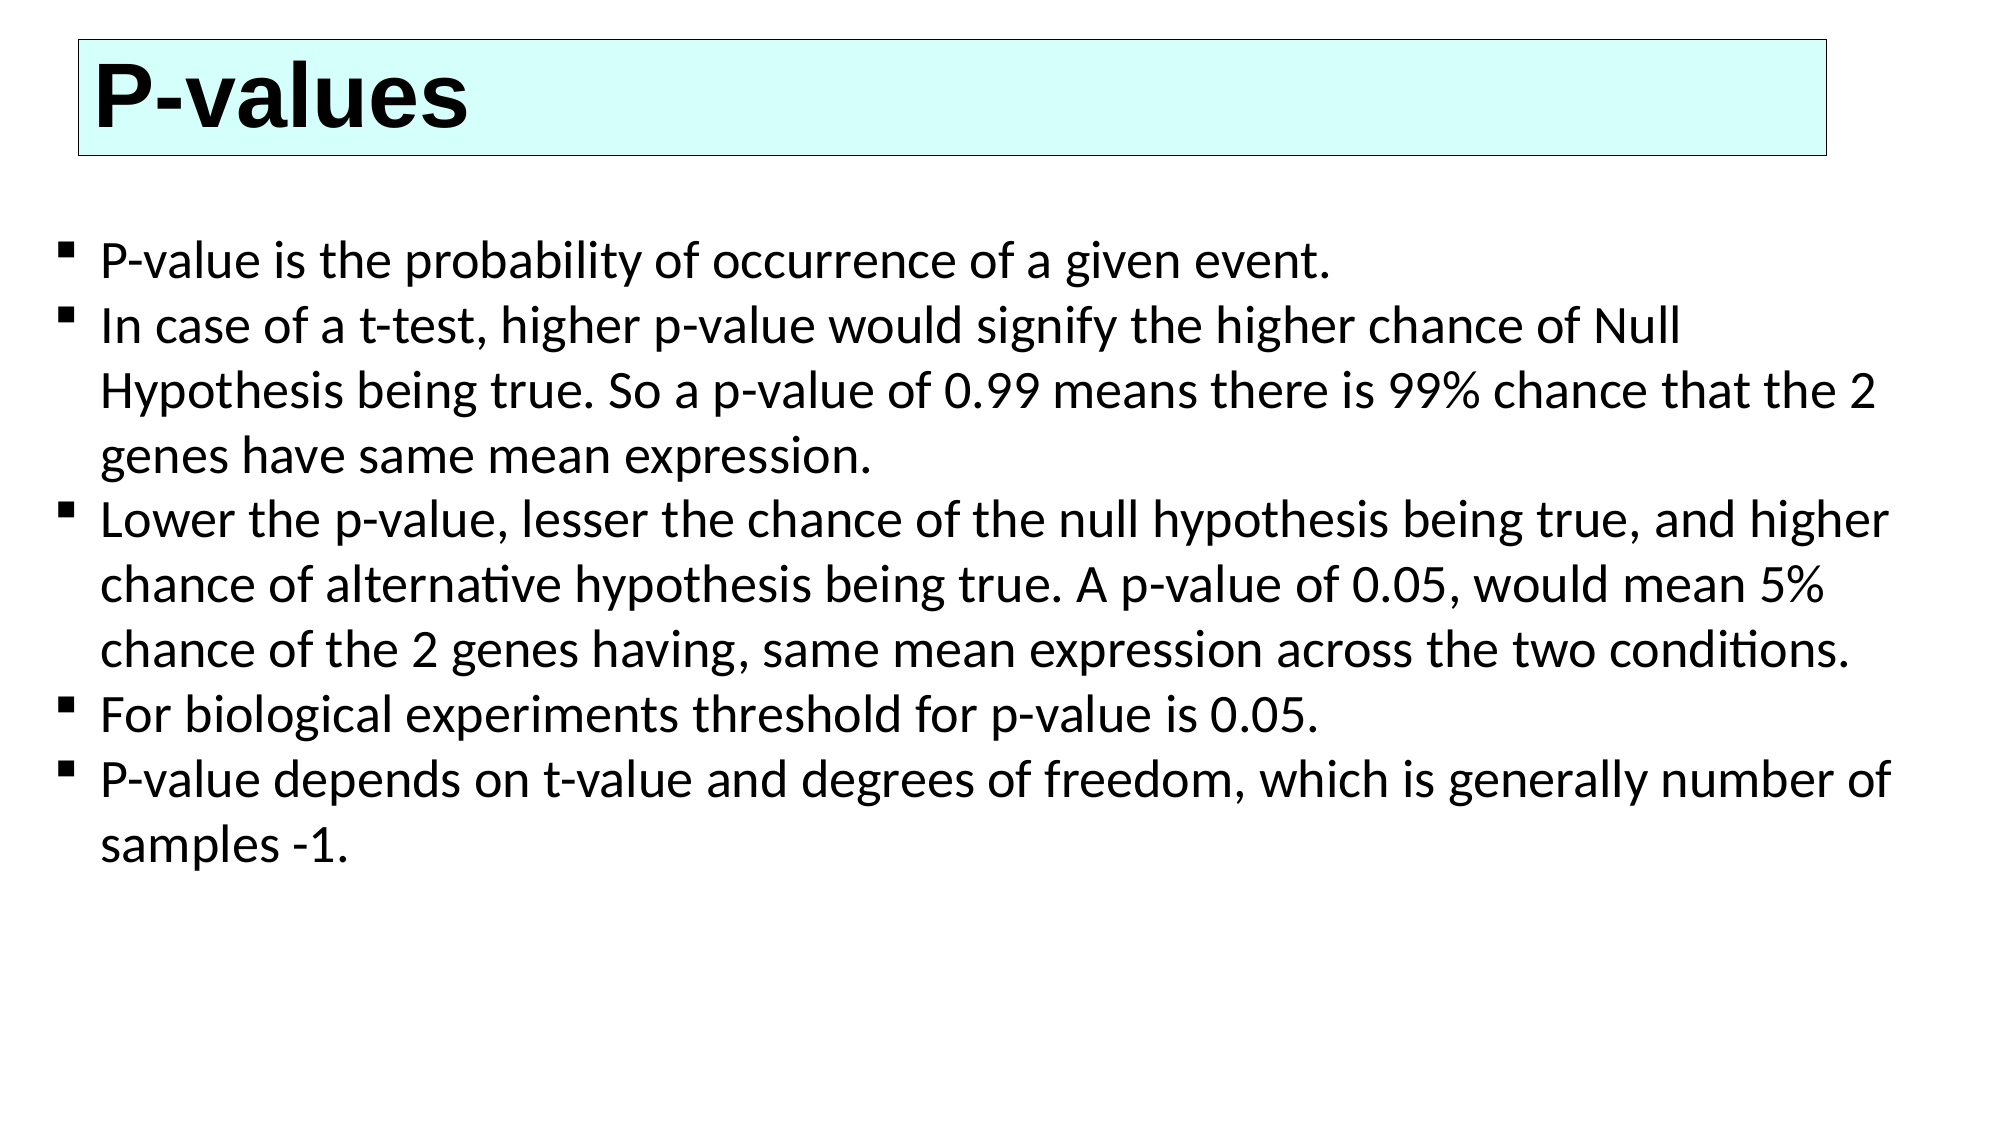

P-values
P-value is the probability of occurrence of a given event.
In case of a t-test, higher p-value would signify the higher chance of Null Hypothesis being true. So a p-value of 0.99 means there is 99% chance that the 2 genes have same mean expression.
Lower the p-value, lesser the chance of the null hypothesis being true, and higher chance of alternative hypothesis being true. A p-value of 0.05, would mean 5% chance of the 2 genes having, same mean expression across the two conditions.
For biological experiments threshold for p-value is 0.05.
P-value depends on t-value and degrees of freedom, which is generally number of samples -1.